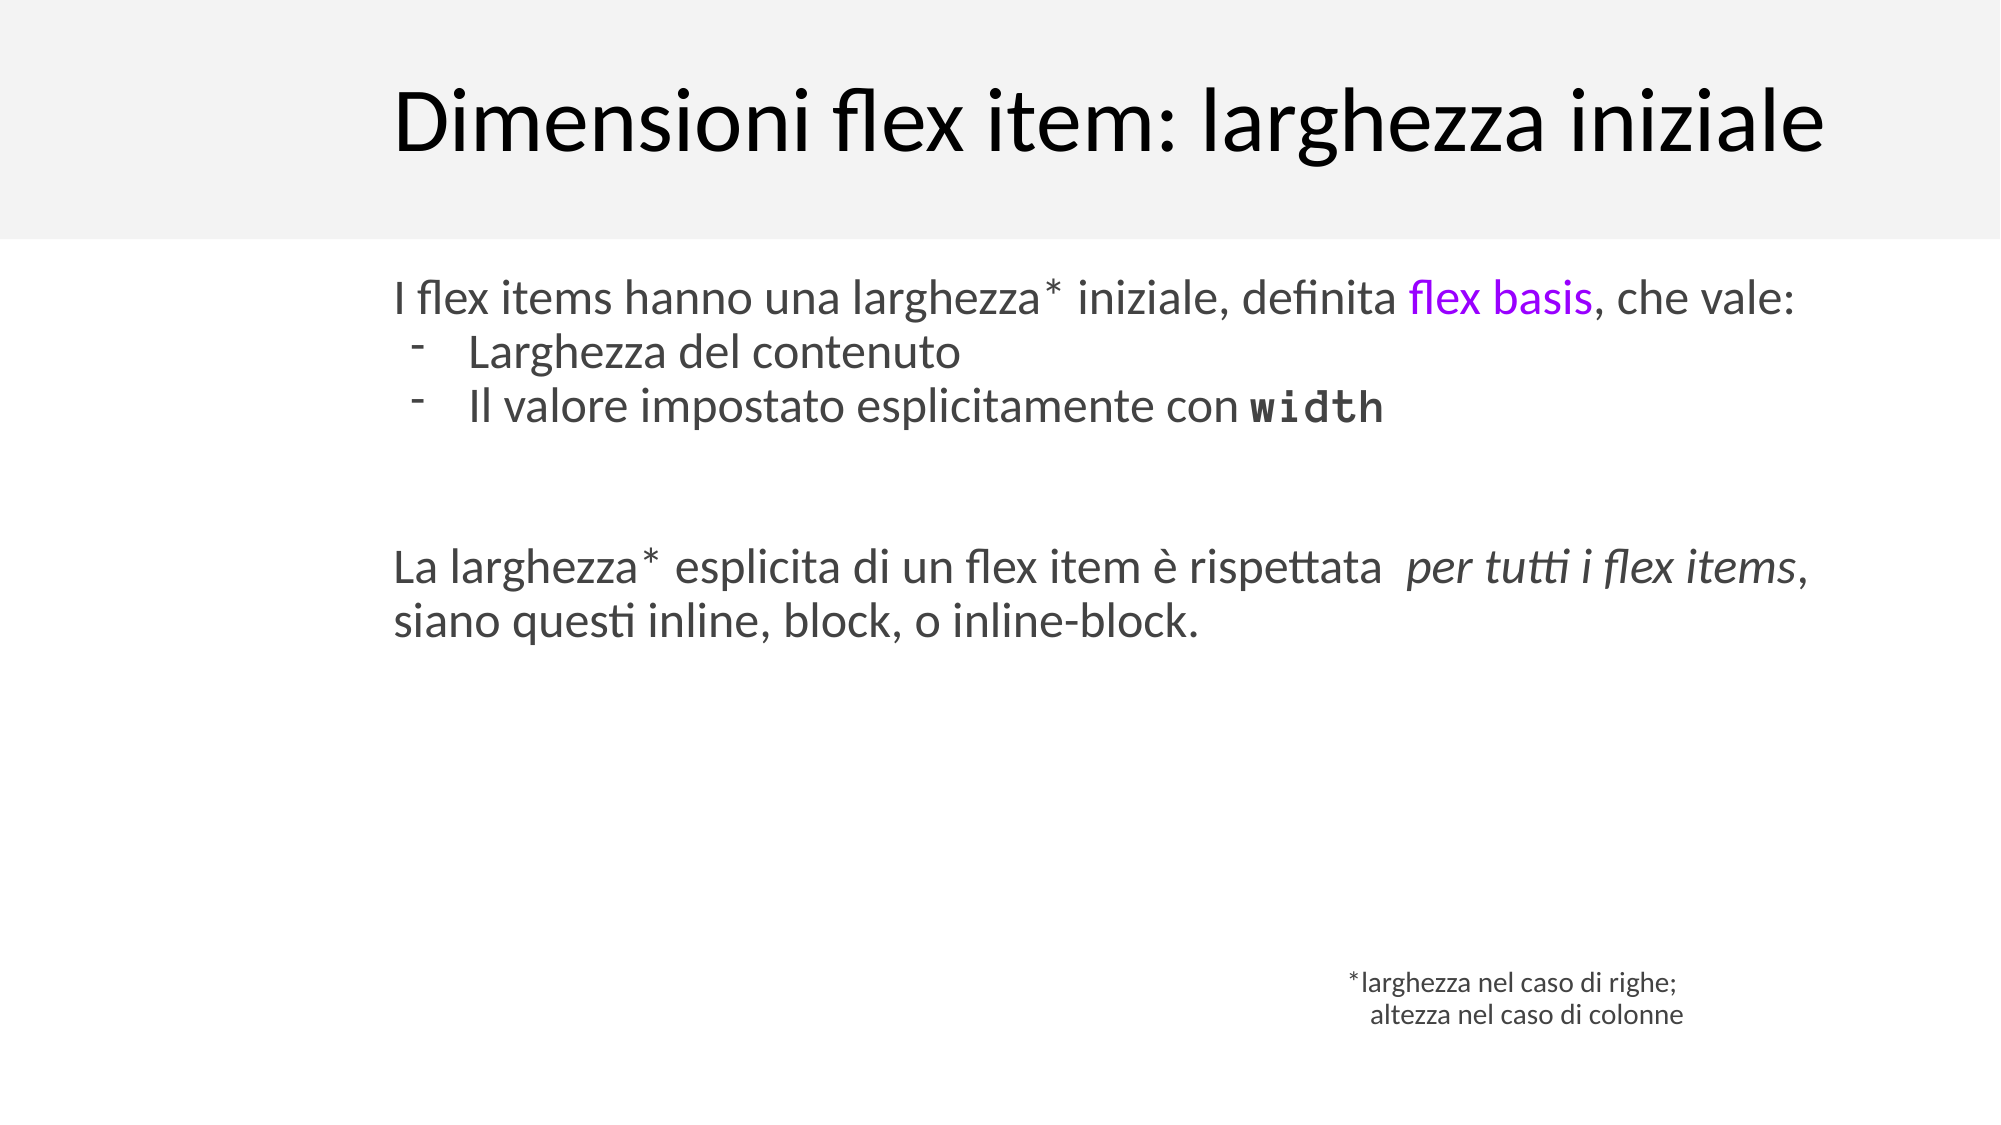

# Dimensioni flex item: larghezza iniziale
I flex items hanno una larghezza* iniziale, definita flex basis, che vale:
Larghezza del contenuto
Il valore impostato esplicitamente con width

La larghezza* esplicita di un flex item è rispettata  per tutti i flex items, siano questi inline, block, o inline-block.
*larghezza nel caso di righe;
altezza nel caso di colonne